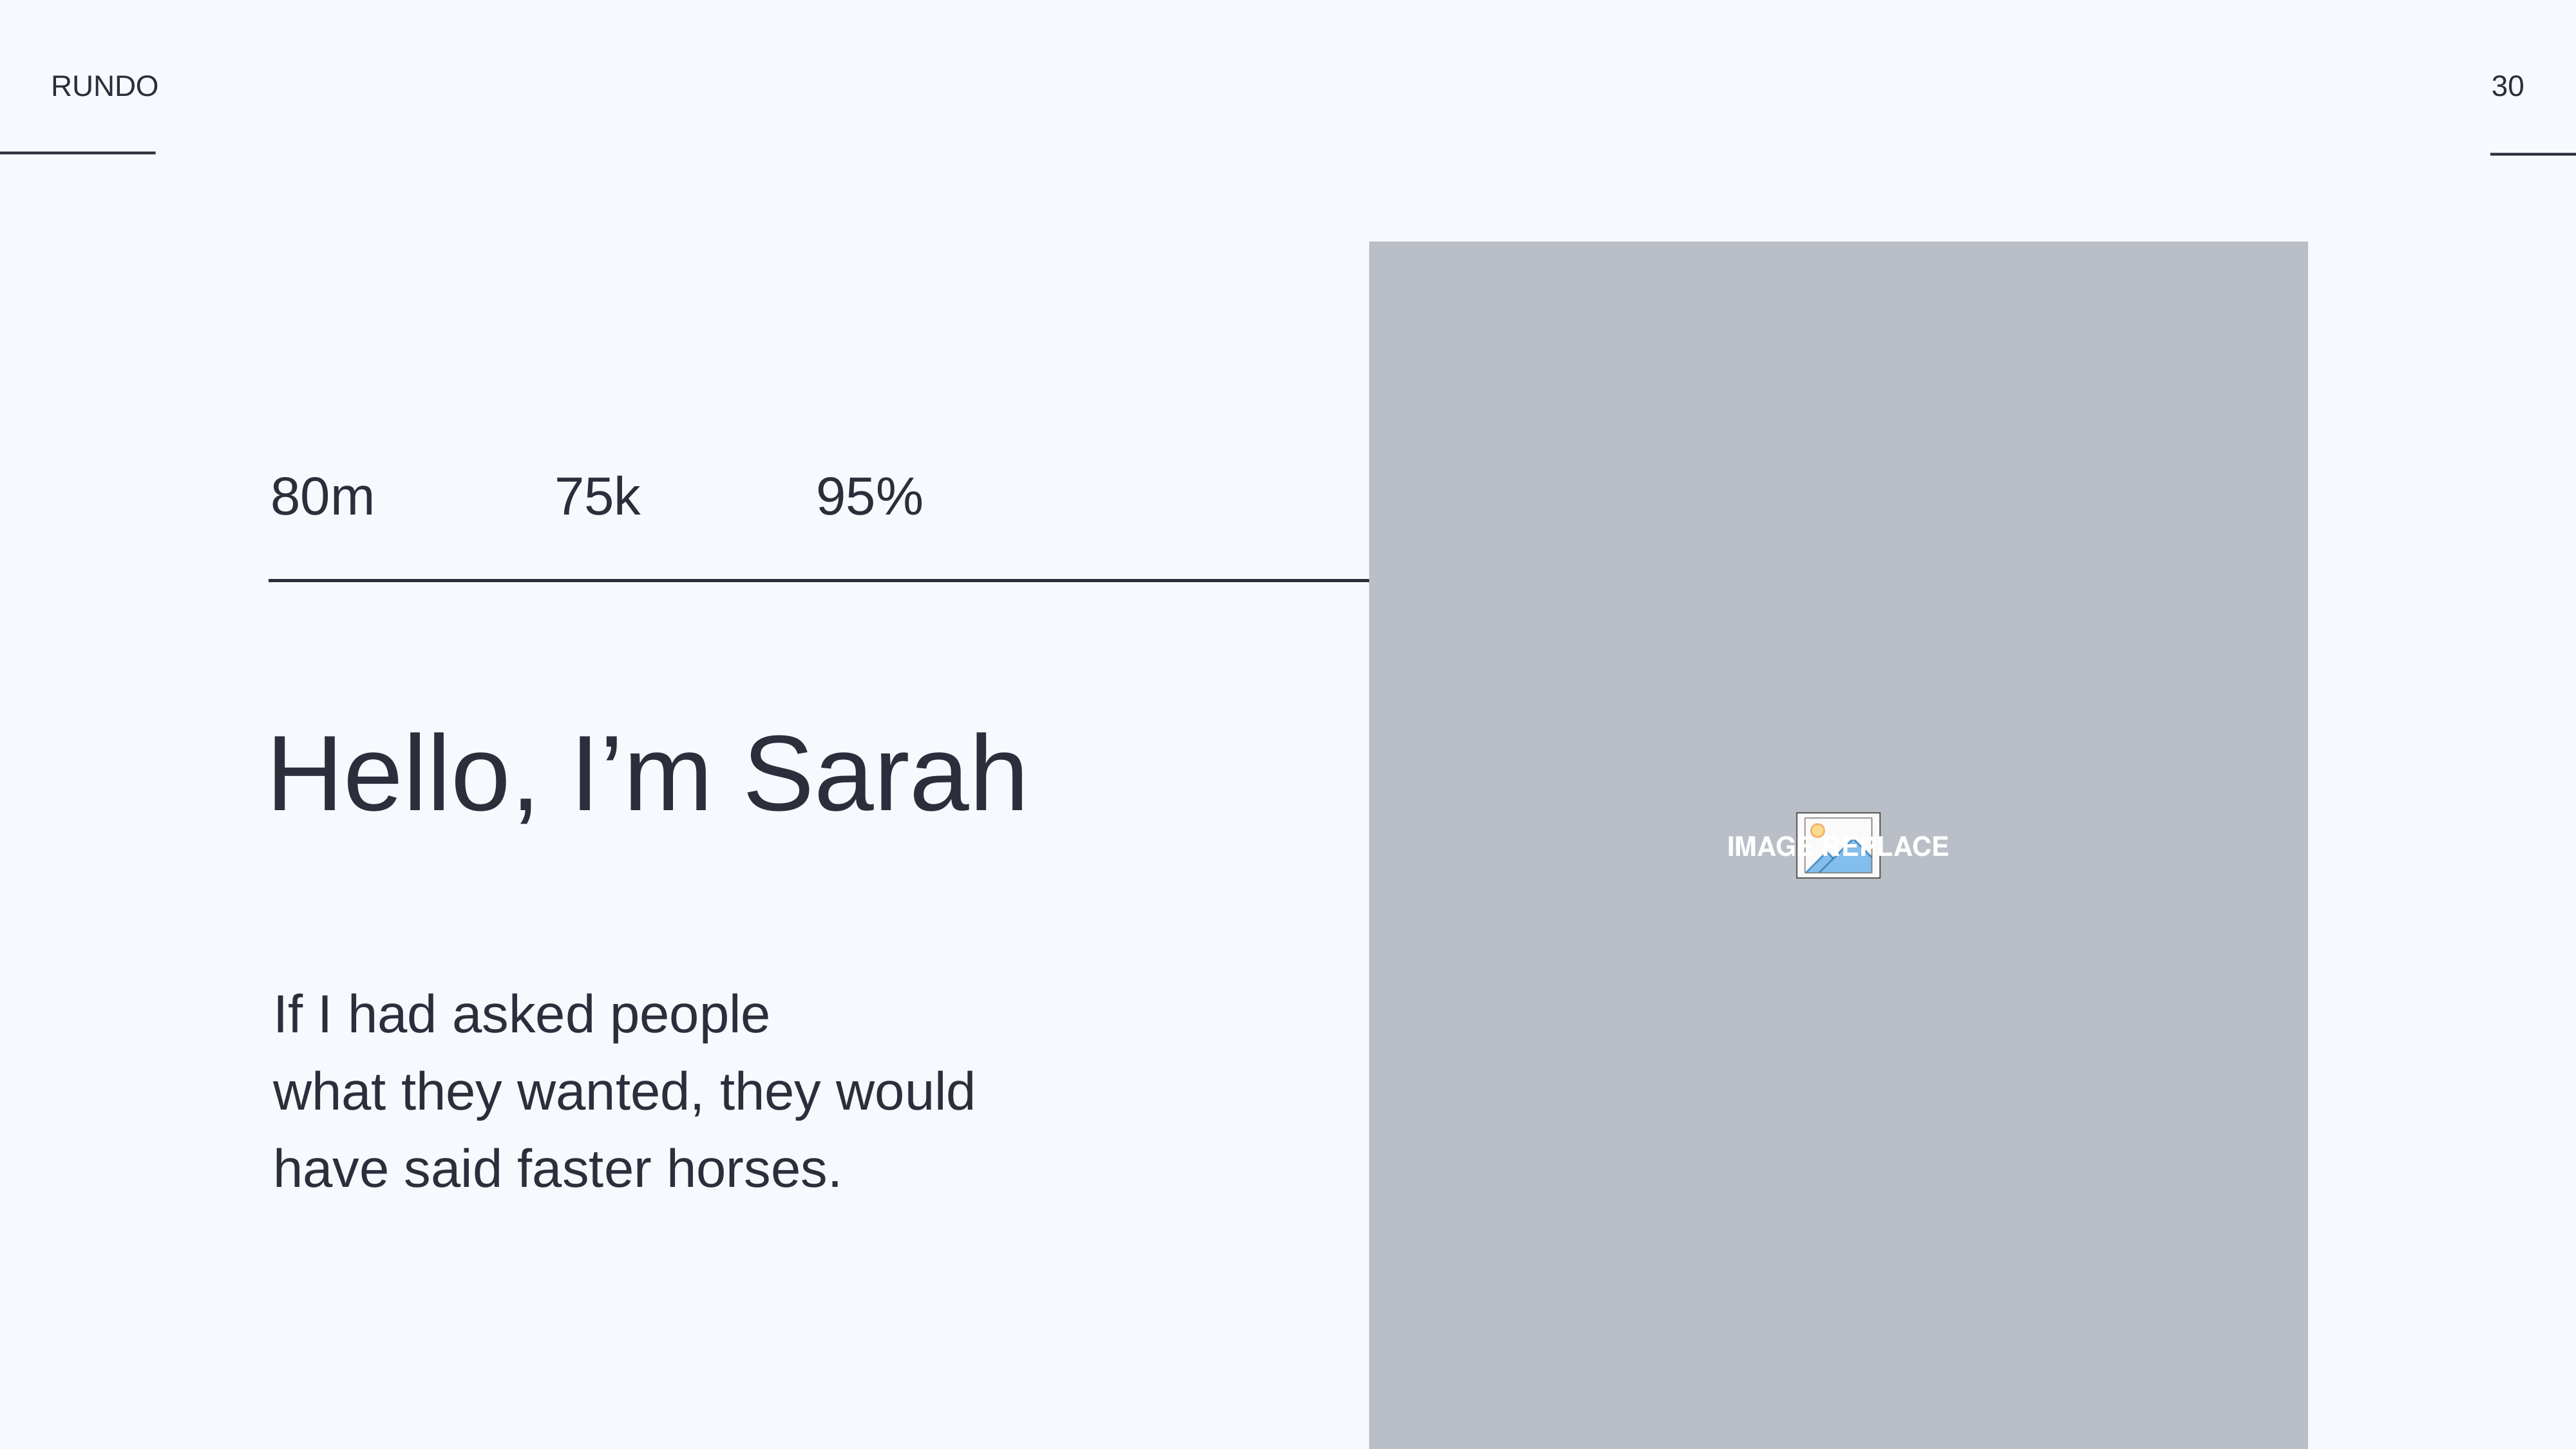

30

80m
75k
95%

Hello, I’m Sarah
If I had asked people
what they wanted, they would
have said faster horses.